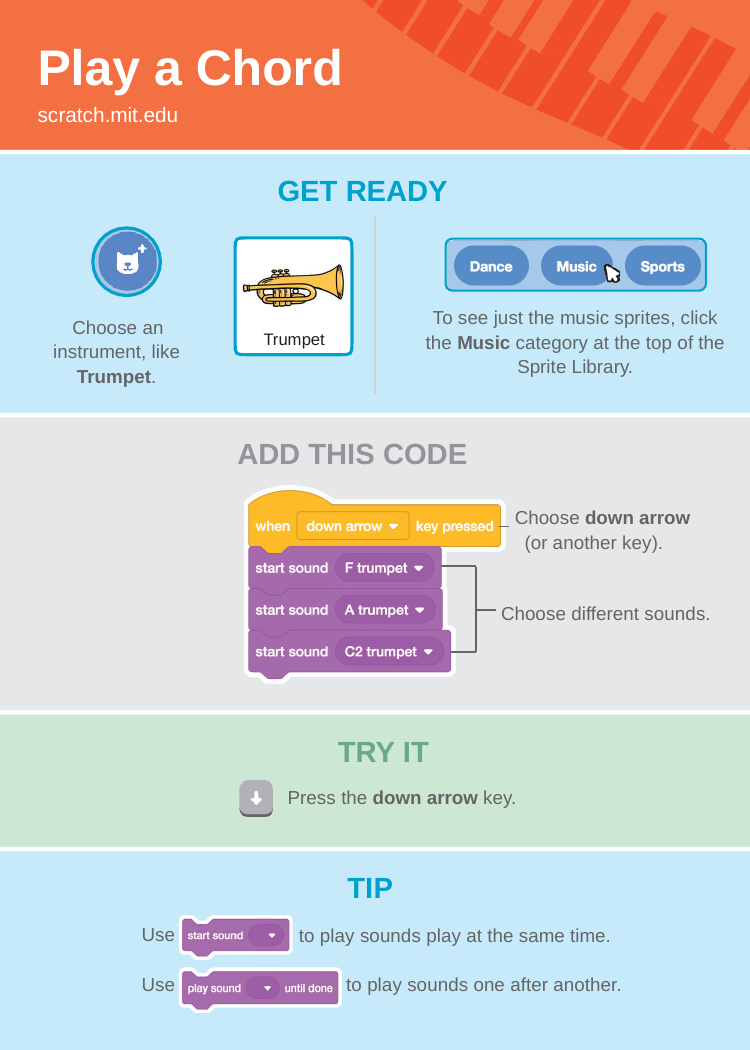

# Play a Chord
scratch.mit.edu

GET READY

To see just the music sprites, click the Music category at the top of the Sprite Library.
Choose an
instrument, like Trumpet.
Trumpet

ADD THIS CODE

   Choose down arrow
(or another key).

Choose different sounds.

TRY IT

Press the down arrow key.

TIP

Use
to play sounds play at the same time.

to play sounds one after another.
Use